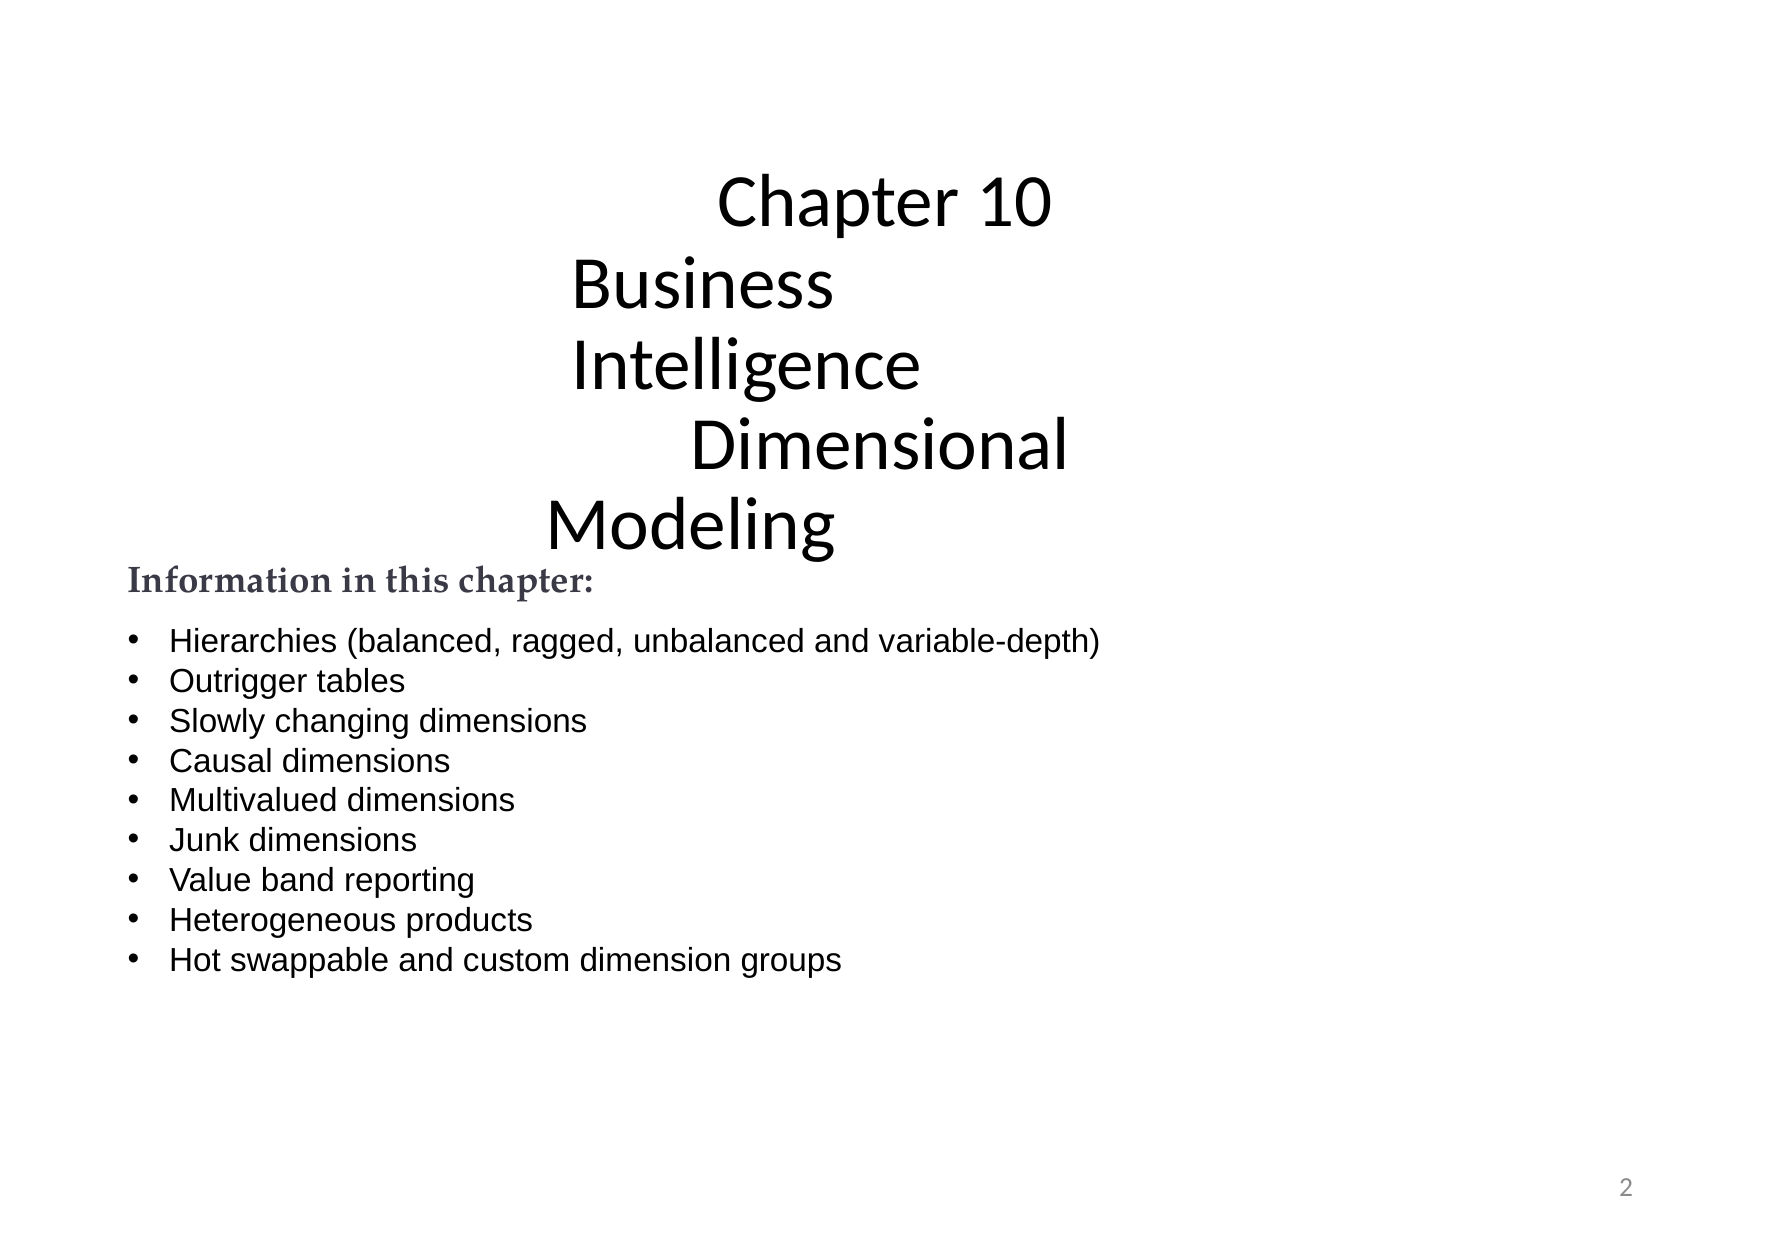

# Chapter 10  Business Intelligence
Dimensional Modeling
Information in this chapter:

Hierarchies (balanced, ragged, unbalanced and variable-depth)
Outrigger tables
Slowly changing dimensions
Causal dimensions
Multivalued dimensions
Junk dimensions
Value band reporting
Heterogeneous products
Hot swappable and custom dimension groups

2